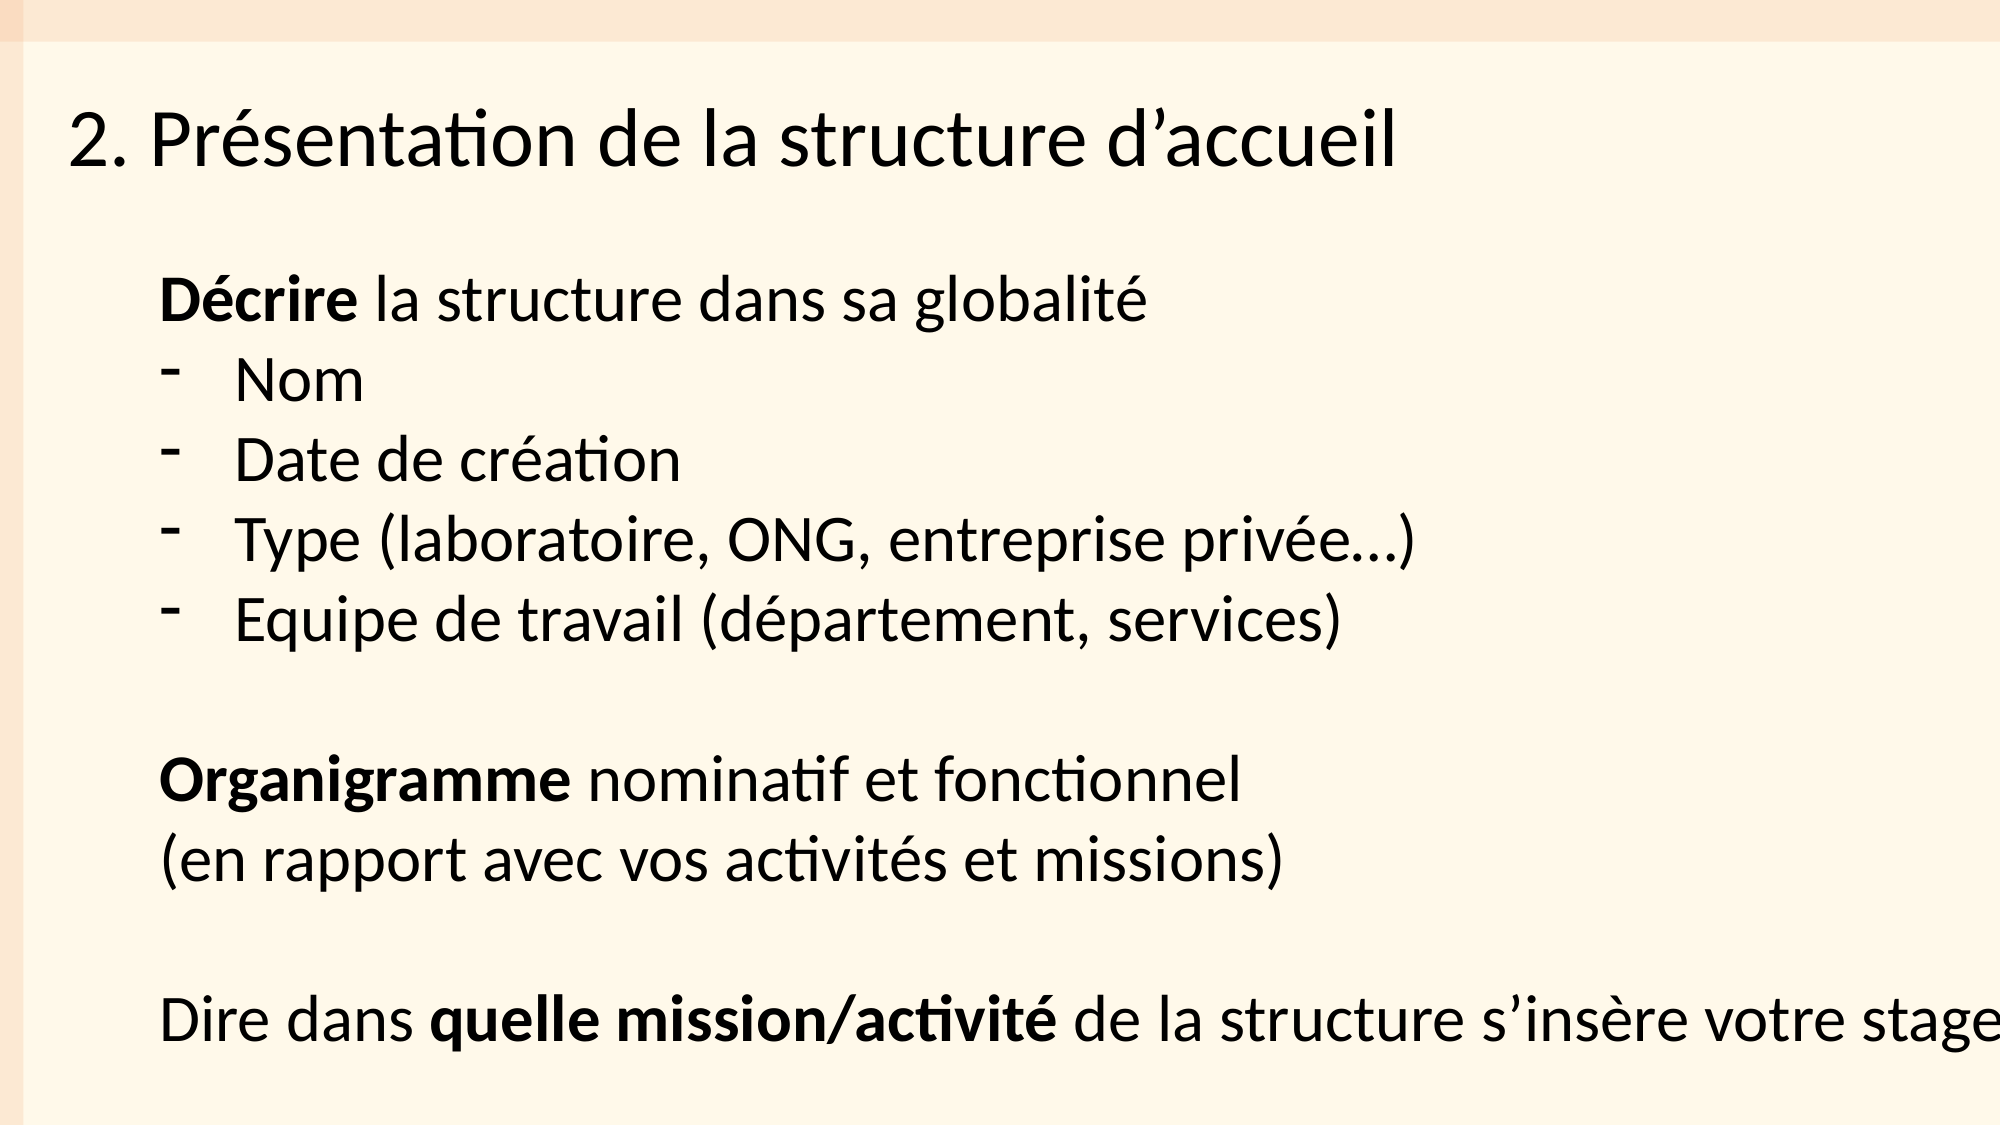

2. Présentation de la structure d’accueil
Décrire la structure dans sa globalité
Nom
Date de création
Type (laboratoire, ONG, entreprise privée…)
Equipe de travail (département, services)

Organigramme nominatif et fonctionnel
(en rapport avec vos activités et missions)

Dire dans quelle mission/activité de la structure s’insère votre stage